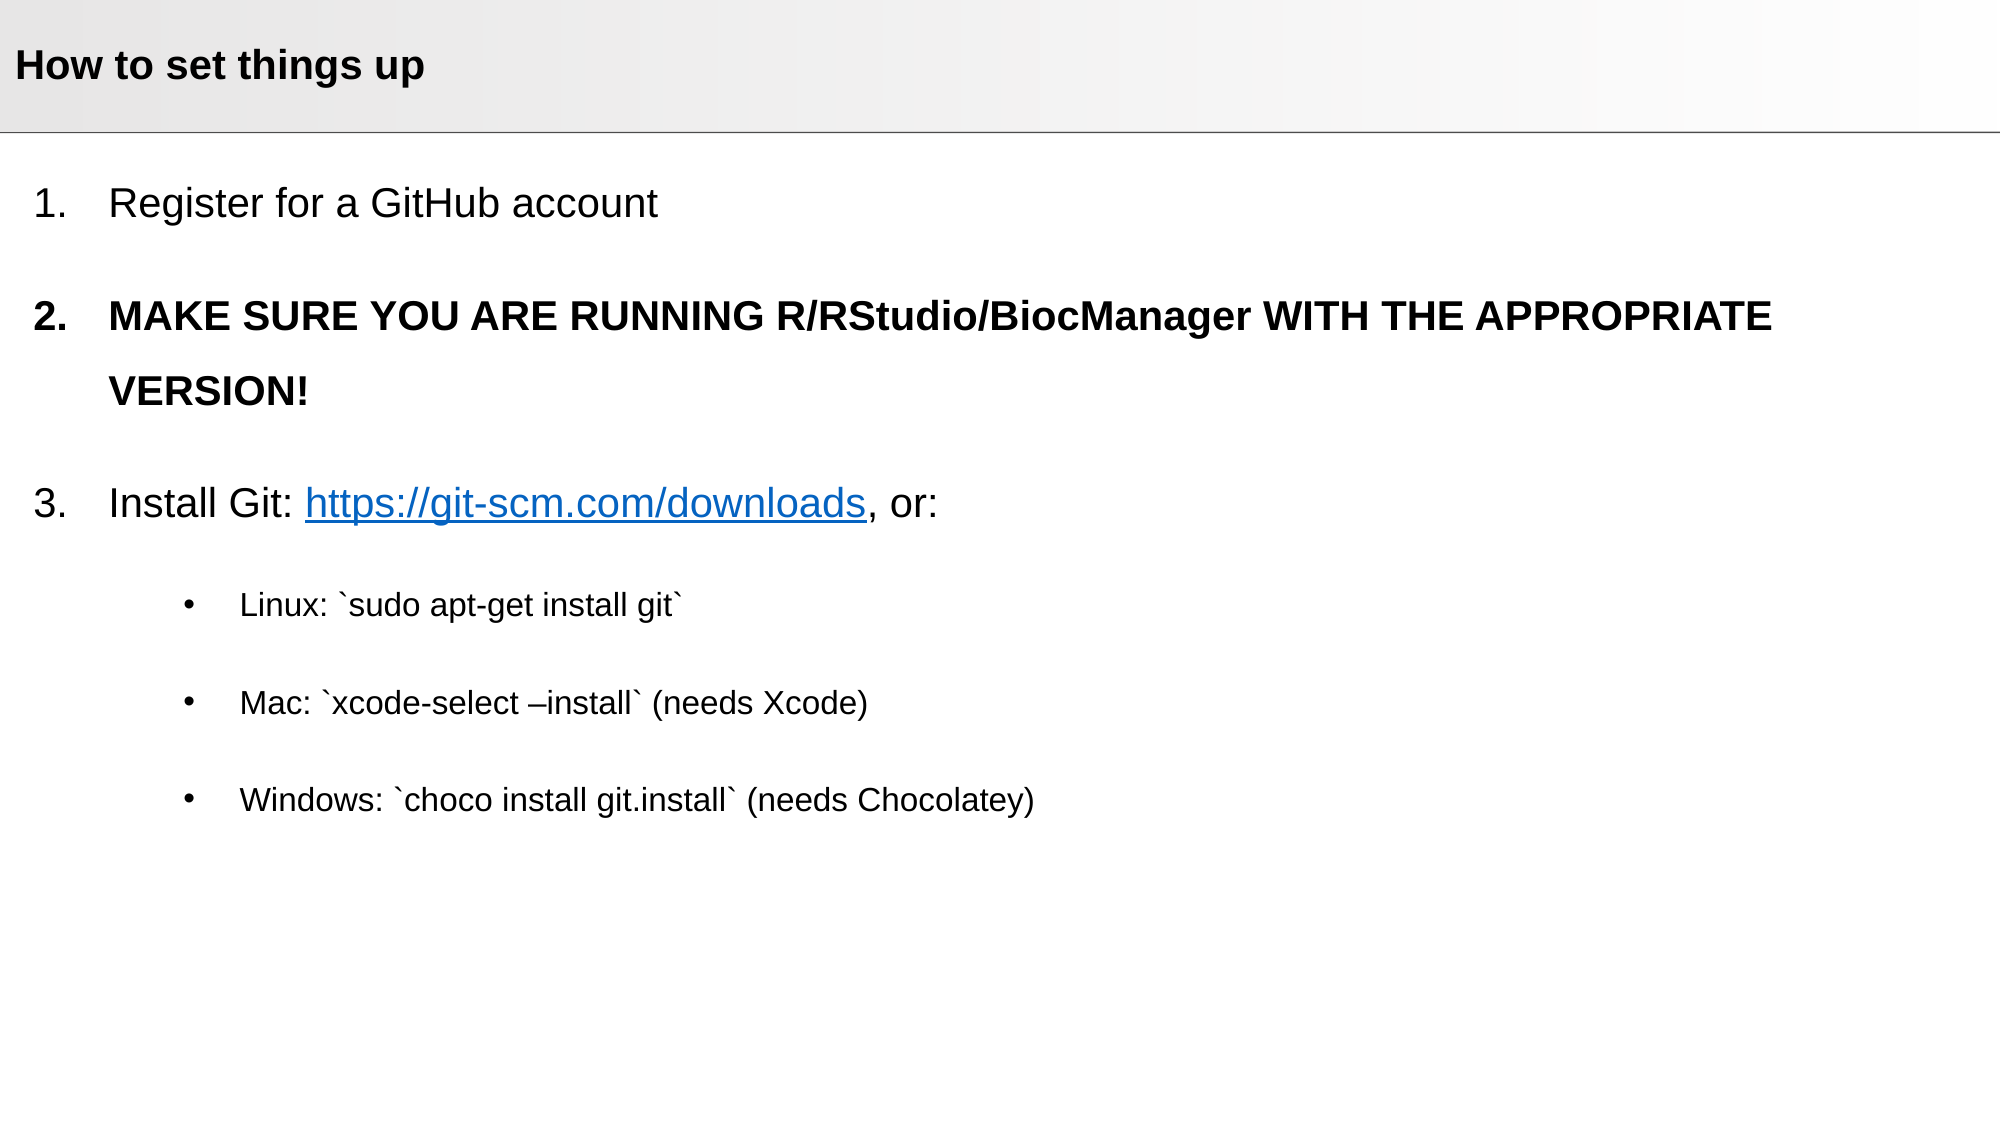

# How to set things up
Register for a GitHub account
MAKE SURE YOU ARE RUNNING R/RStudio/BiocManager WITH THE APPROPRIATE VERSION!
Install Git: https://git-scm.com/downloads, or:
Linux: `sudo apt-get install git`
Mac: `xcode-select –install` (needs Xcode)
Windows: `choco install git.install` (needs Chocolatey)